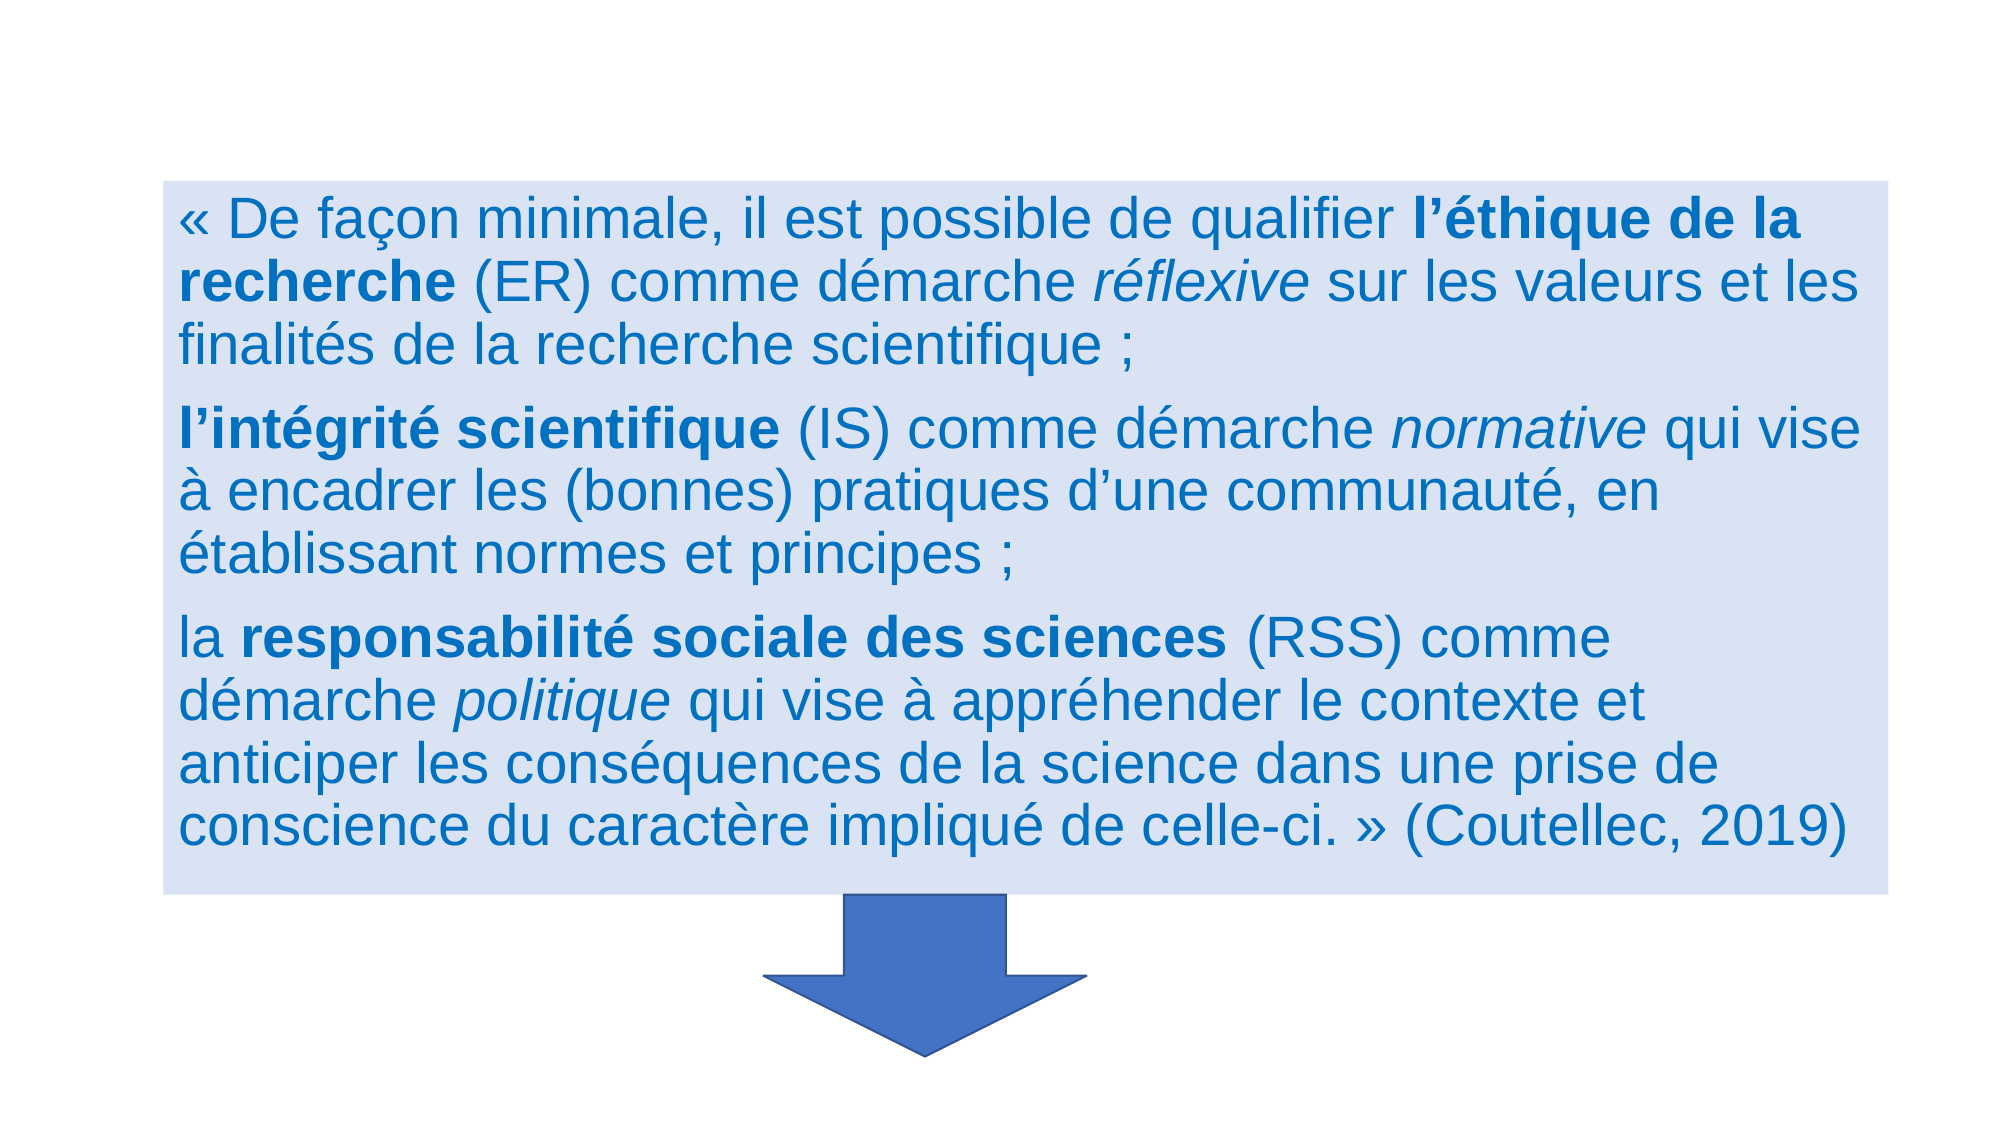

« De façon minimale, il est possible de qualifier l’éthique de la recherche (ER) comme démarche réflexive sur les valeurs et les finalités de la recherche scientifique ;
l’intégrité scientifique (IS) comme démarche normative qui vise à encadrer les (bonnes) pratiques d’une communauté, en établissant normes et principes ;
la responsabilité sociale des sciences (RSS) comme démarche politique qui vise à appréhender le contexte et anticiper les conséquences de la science dans une prise de conscience du caractère impliqué de celle-ci. » (Coutellec, 2019)